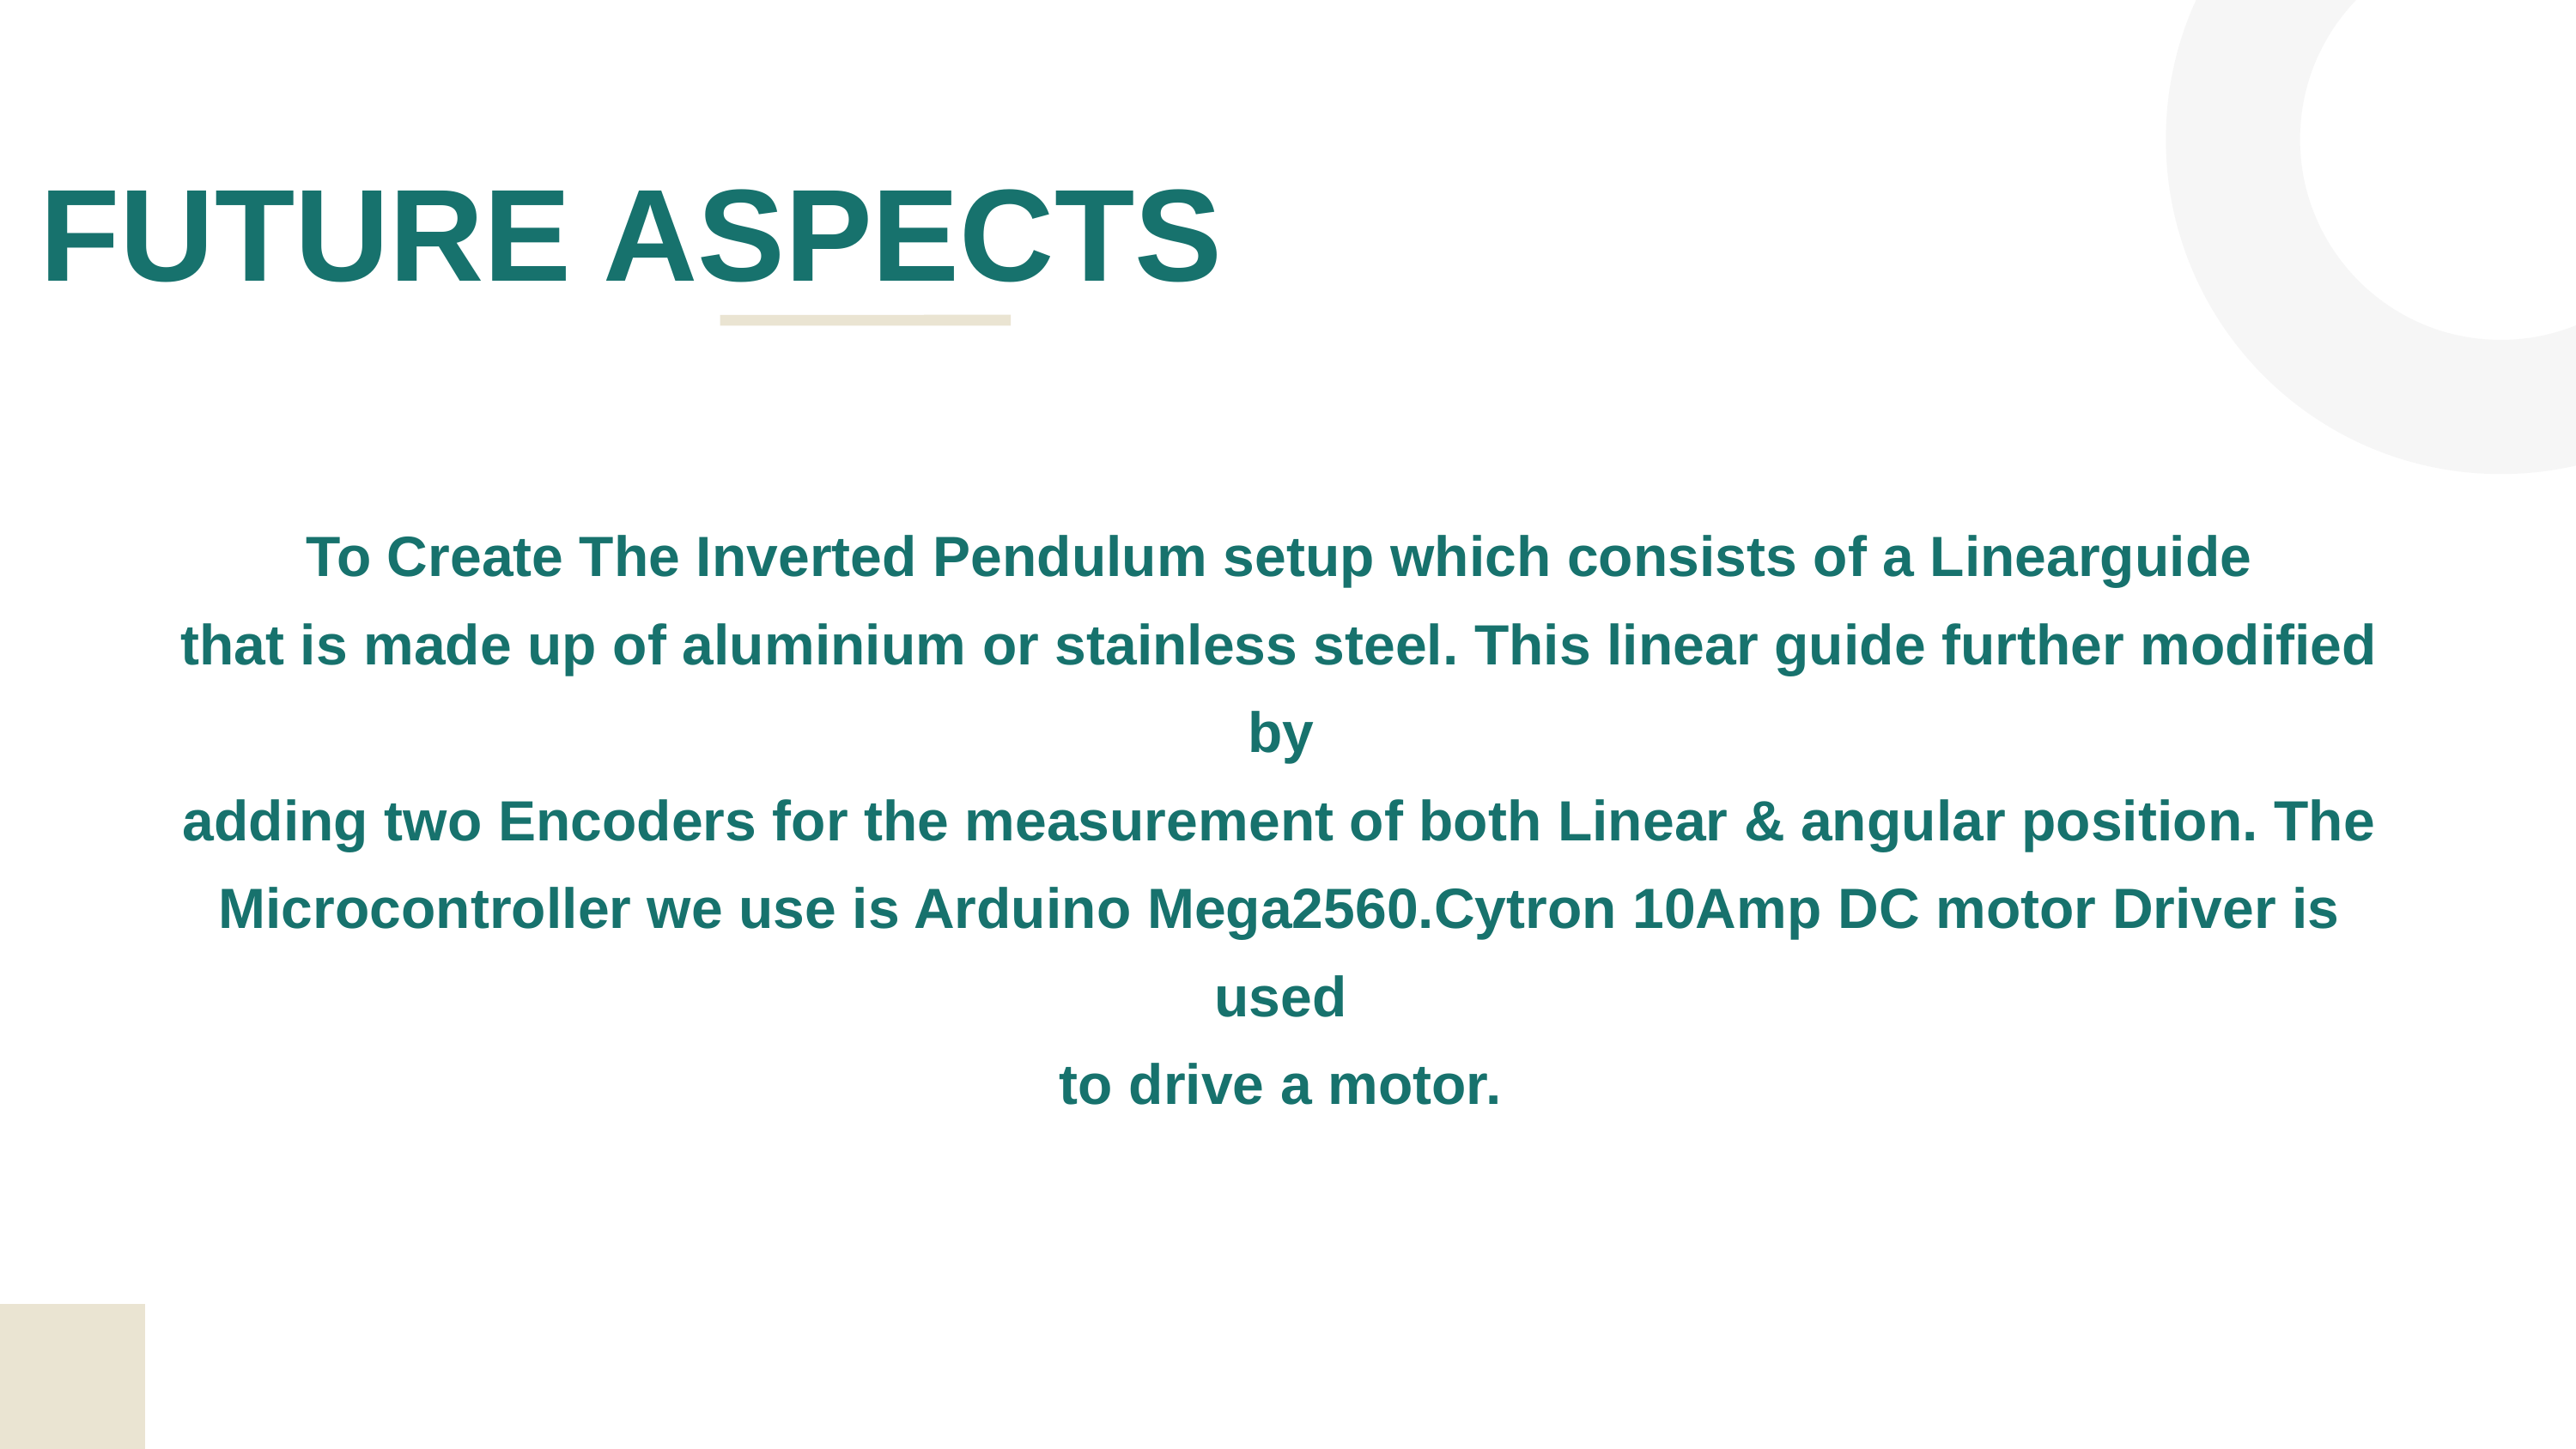

FUTURE ASPECTS

To Create The Inverted Pendulum setup which consists of a Linearguide
that is made up of aluminium or stainless steel. This linear guide further modified by
adding two Encoders for the measurement of both Linear & angular position. The
Microcontroller we use is Arduino Mega2560.Cytron 10Amp DC motor Driver is used
to drive a motor.